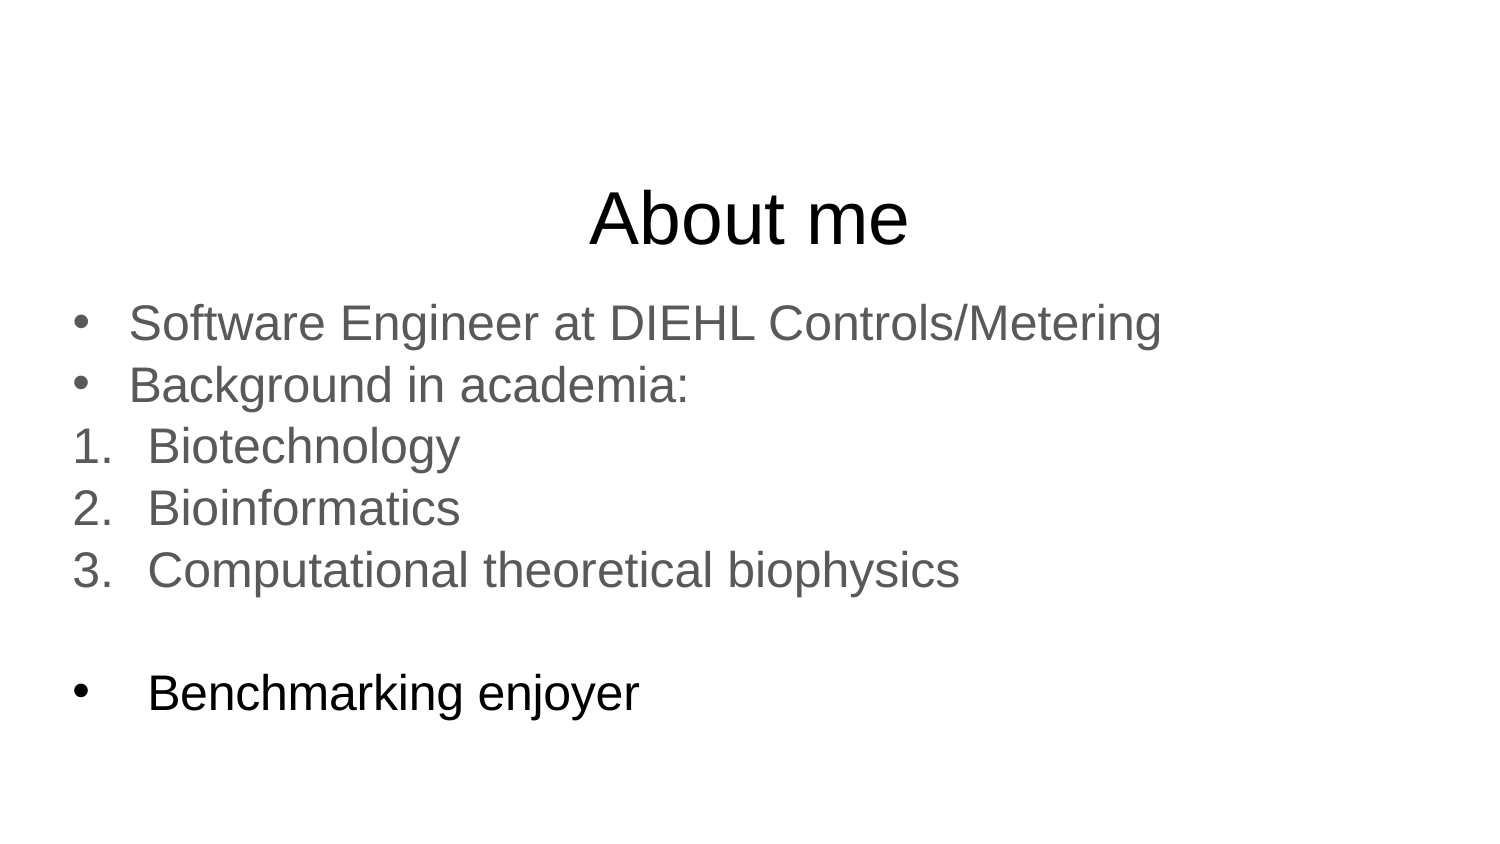

# About me
Software Engineer at DIEHL Controls/Metering
Background in academia:
Biotechnology
Bioinformatics
Computational theoretical biophysics

Benchmarking enjoyer